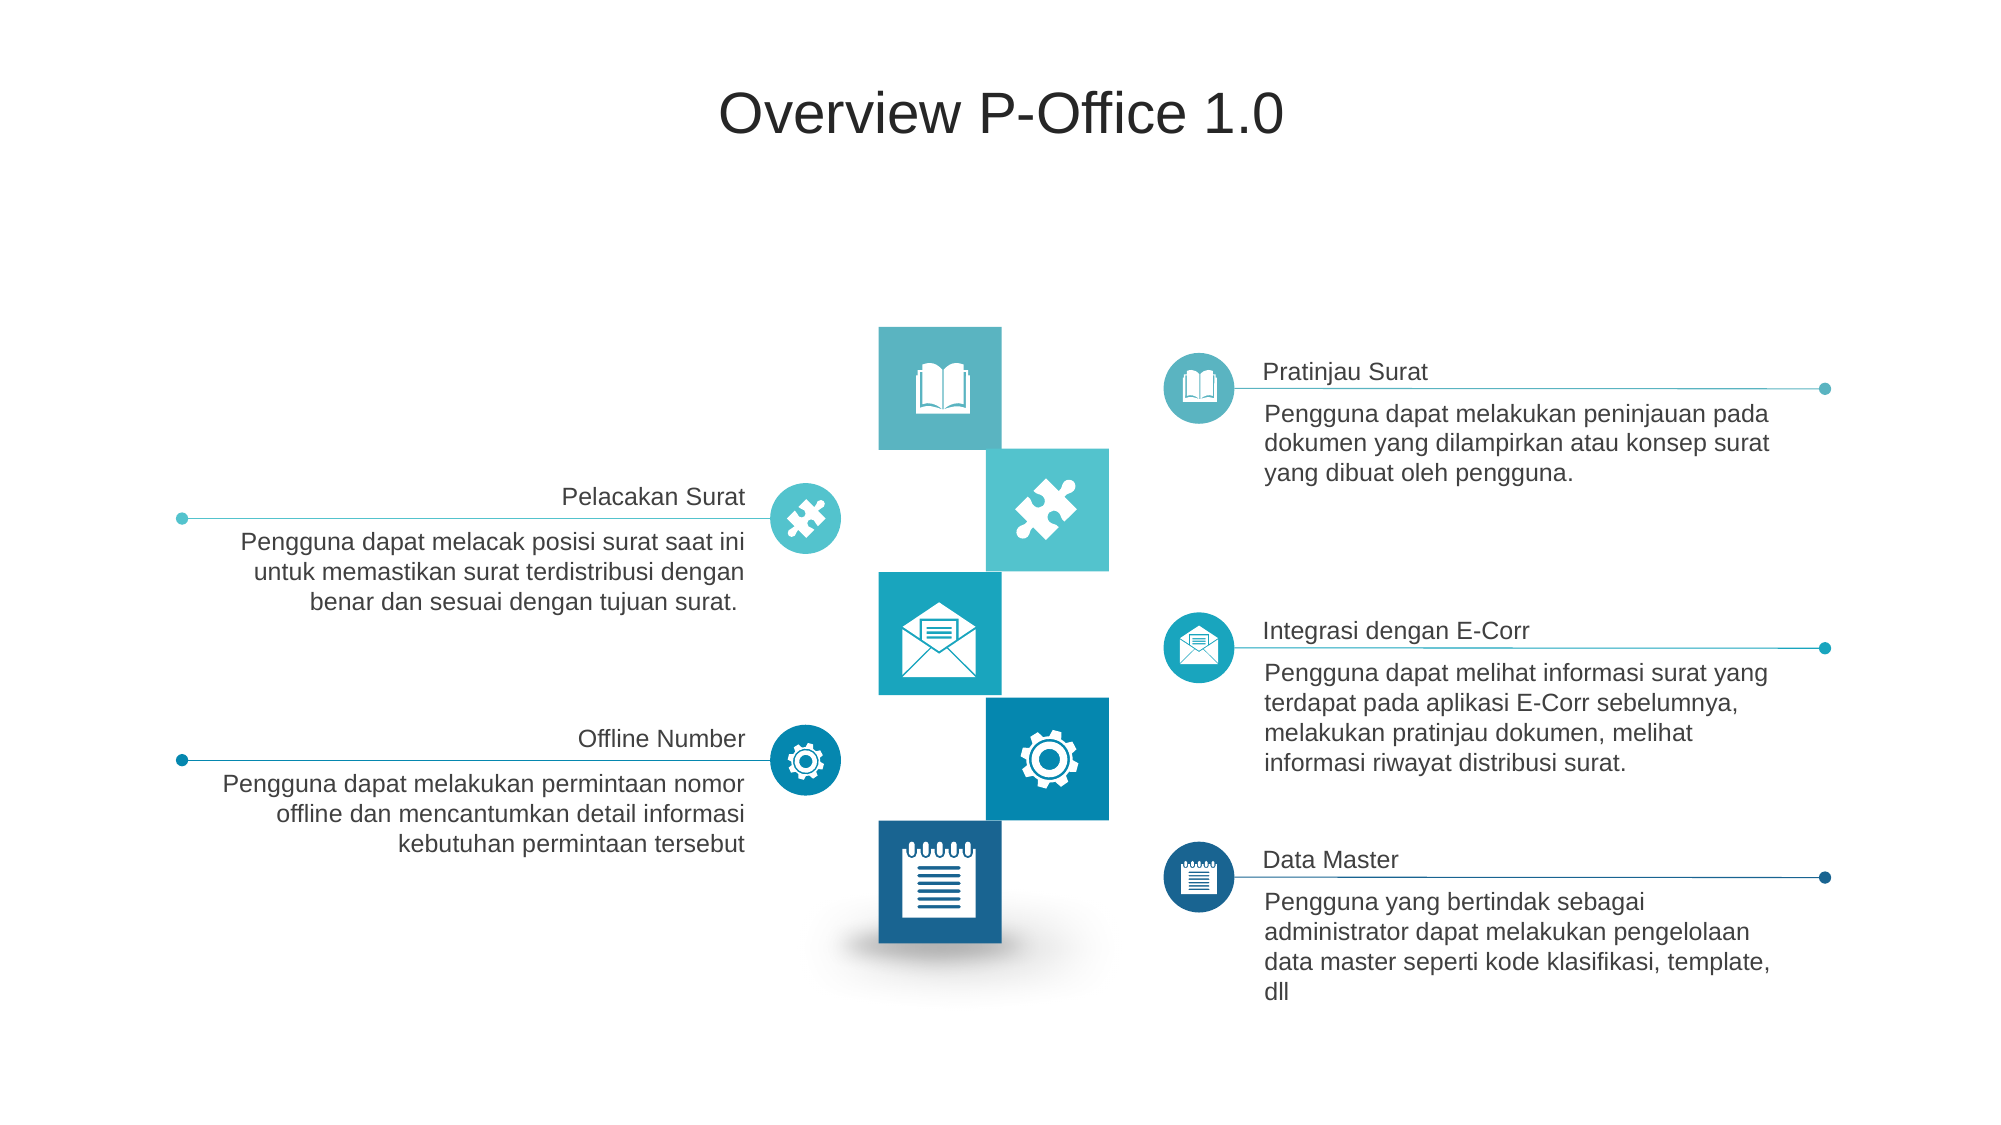

Overview P-Office 1.0

Pratinjau Surat

Pengguna dapat melakukan peninjauan pada dokumen yang dilampirkan atau konsep surat yang dibuat oleh pengguna.

Pelacakan Surat

Pengguna dapat melacak posisi surat saat ini untuk memastikan surat terdistribusi dengan benar dan sesuai dengan tujuan surat.

Integrasi dengan E-Corr

Pengguna dapat melihat informasi surat yang terdapat pada aplikasi E-Corr sebelumnya, melakukan pratinjau dokumen, melihat informasi riwayat distribusi surat.
Offline Number

Pengguna dapat melakukan permintaan nomor offline dan mencantumkan detail informasi kebutuhan permintaan tersebut
Data Master

Pengguna yang bertindak sebagai administrator dapat melakukan pengelolaan data master seperti kode klasifikasi, template, dll